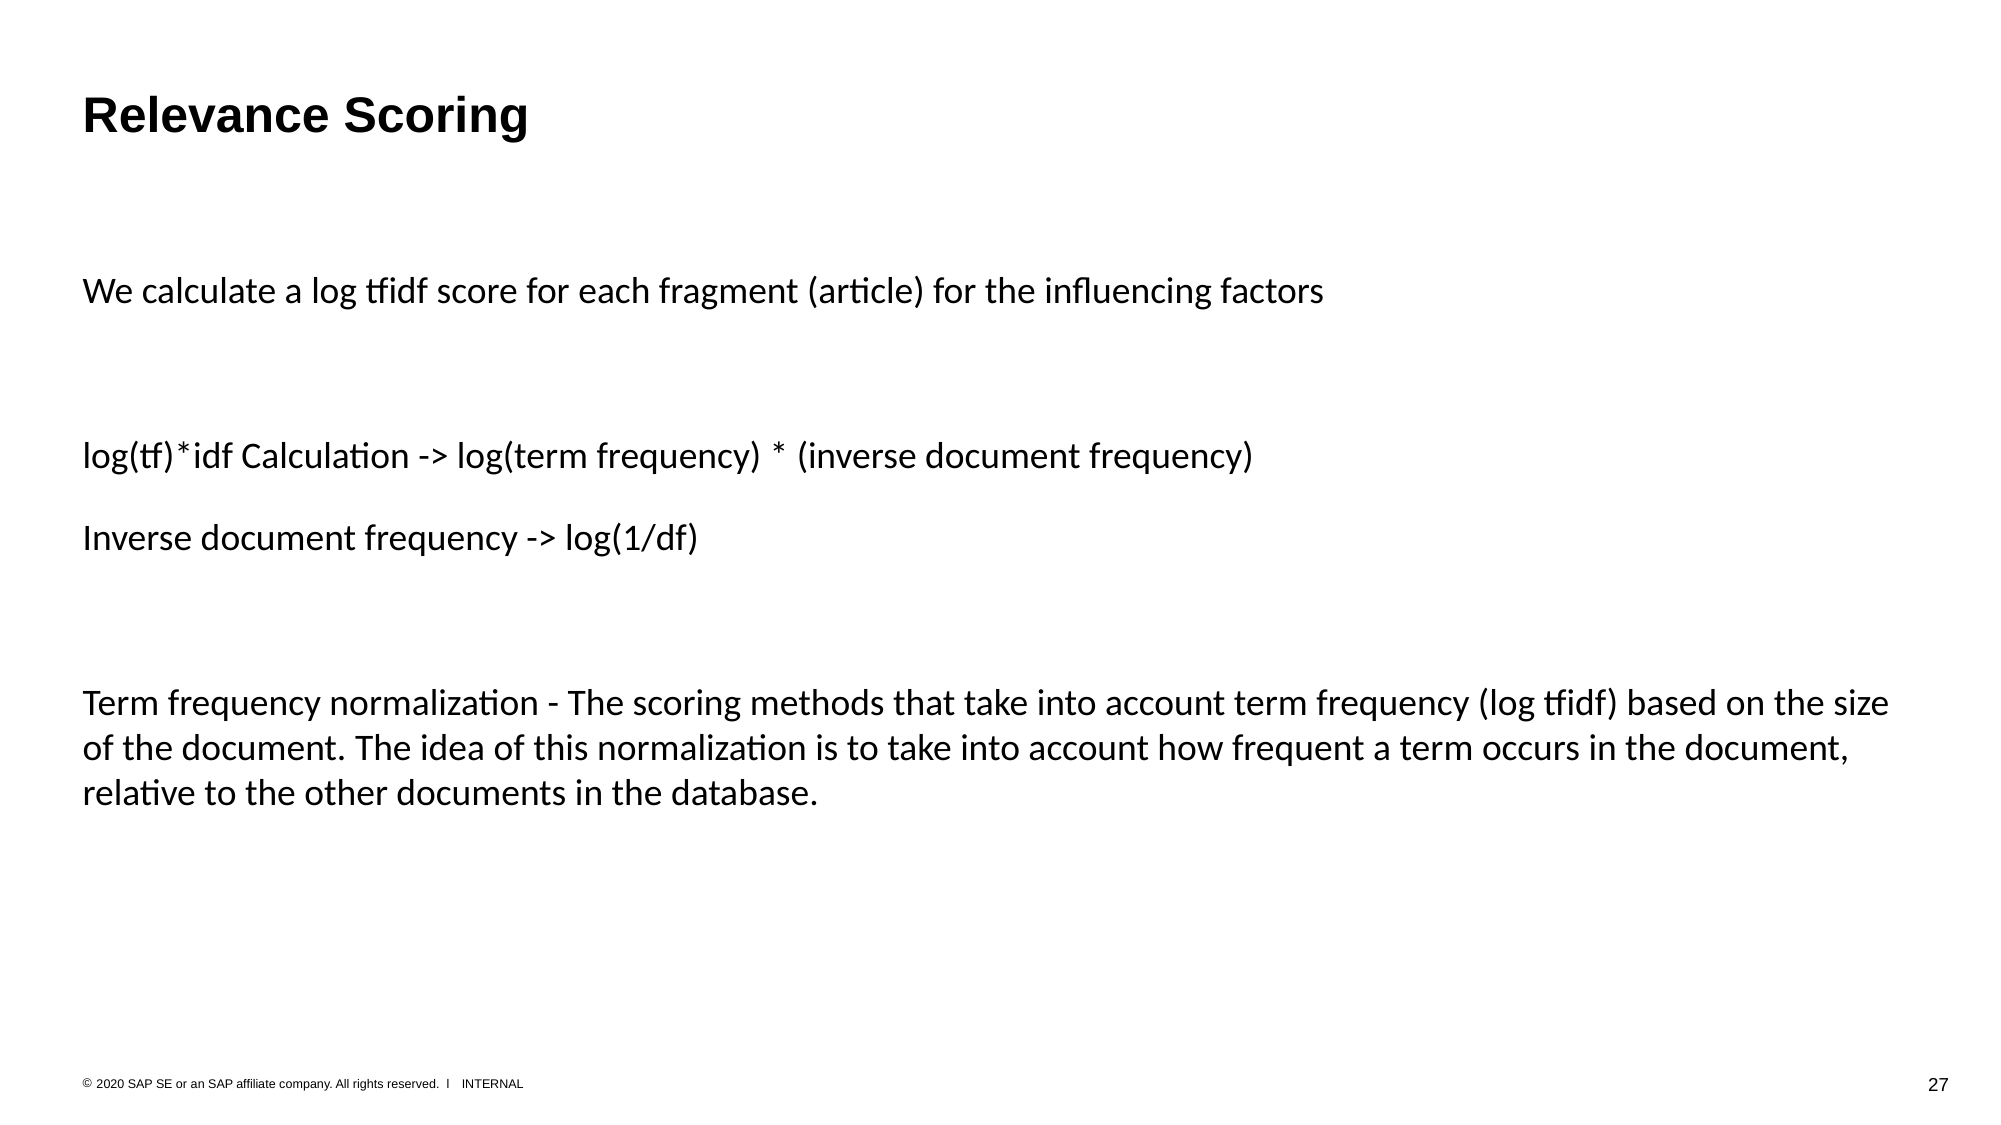

# Relevance Scoring
We calculate a log tfidf score for each fragment (article) for the influencing factors

log(tf)*idf Calculation -> log(term frequency) * (inverse document frequency)
Inverse document frequency -> log(1/df)

Term frequency normalization - The scoring methods that take into account term frequency (log tfidf) based on the size of the document. The idea of this normalization is to take into account how frequent a term occurs in the document, relative to the other documents in the database.